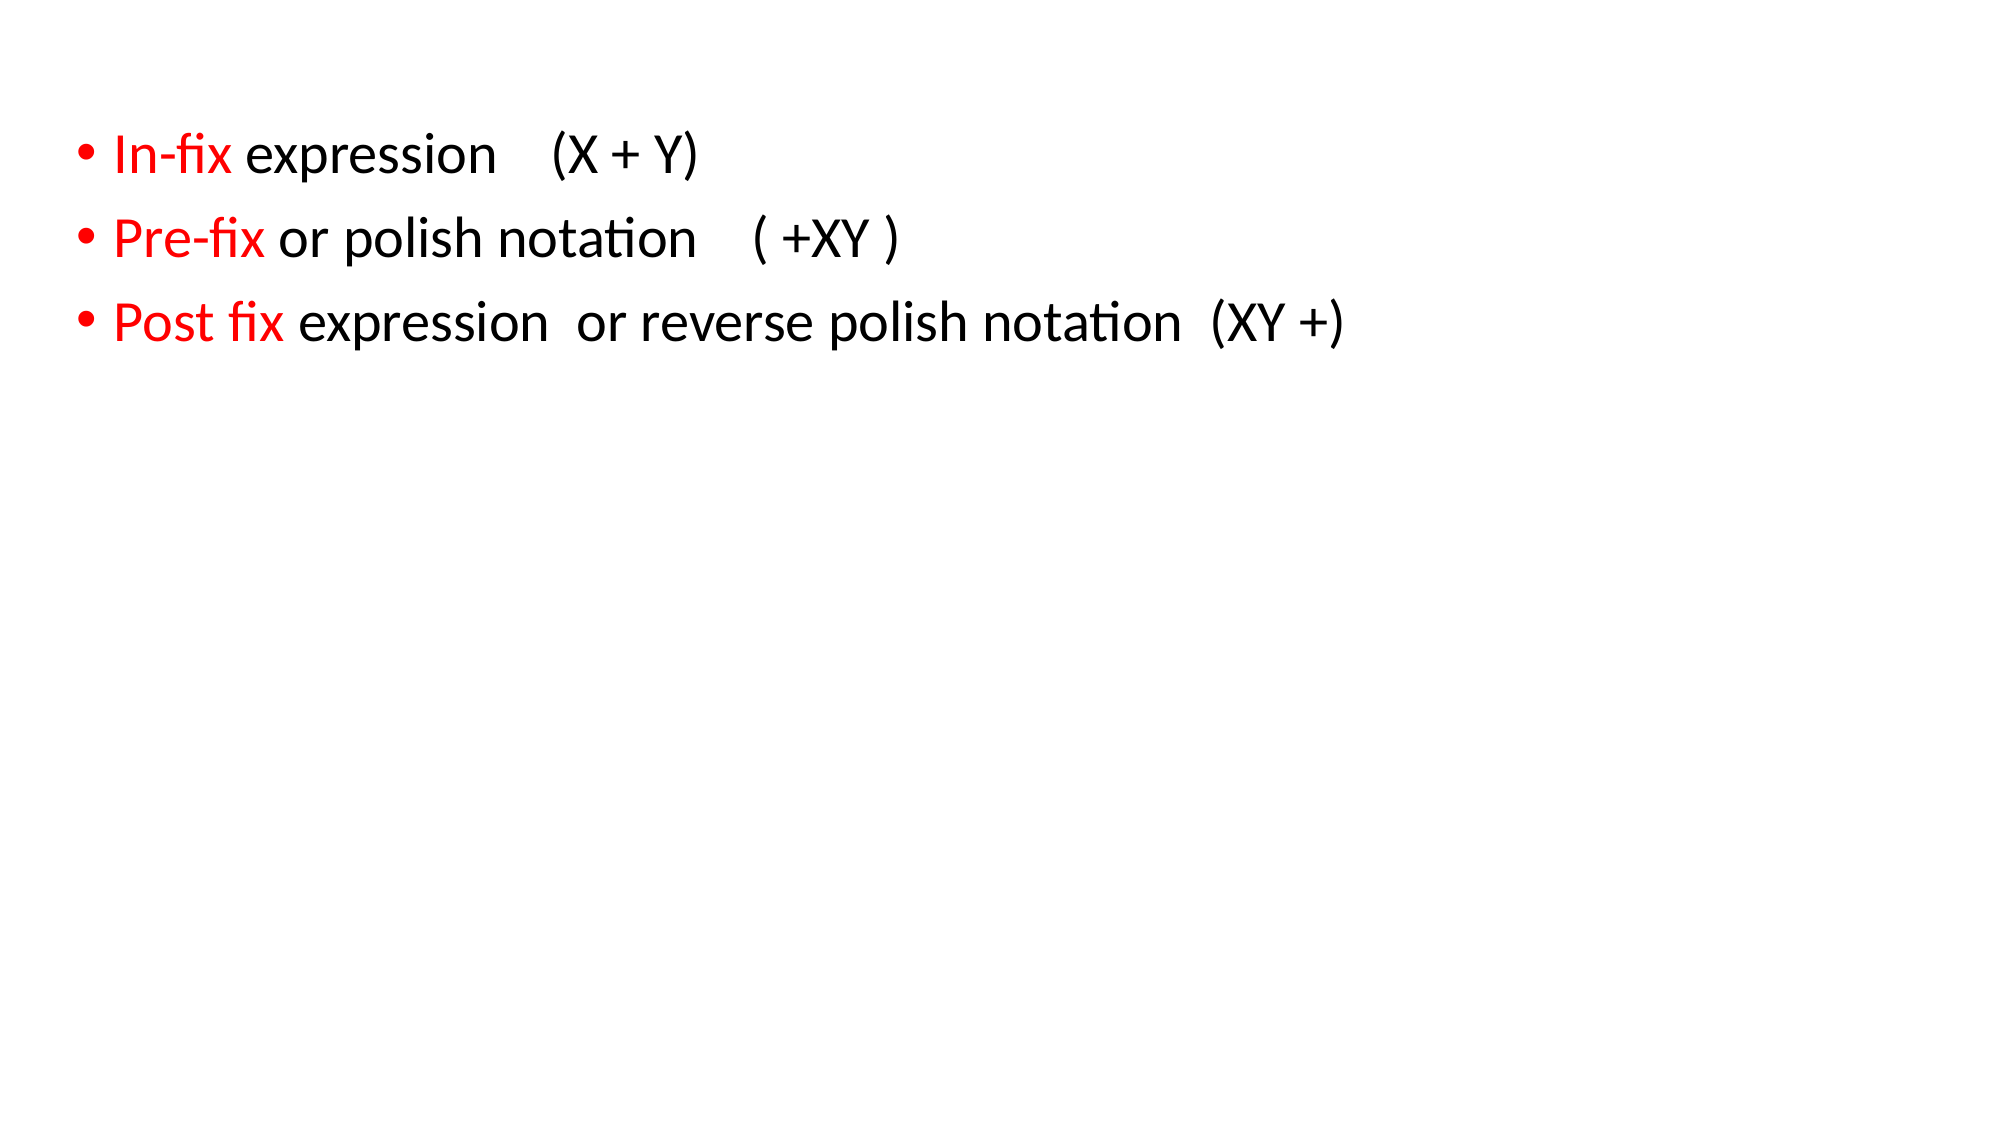

In-fix expression    (X + Y)
Pre-fix or polish notation    ( +XY )
Post fix expression  or reverse polish notation  (XY +)